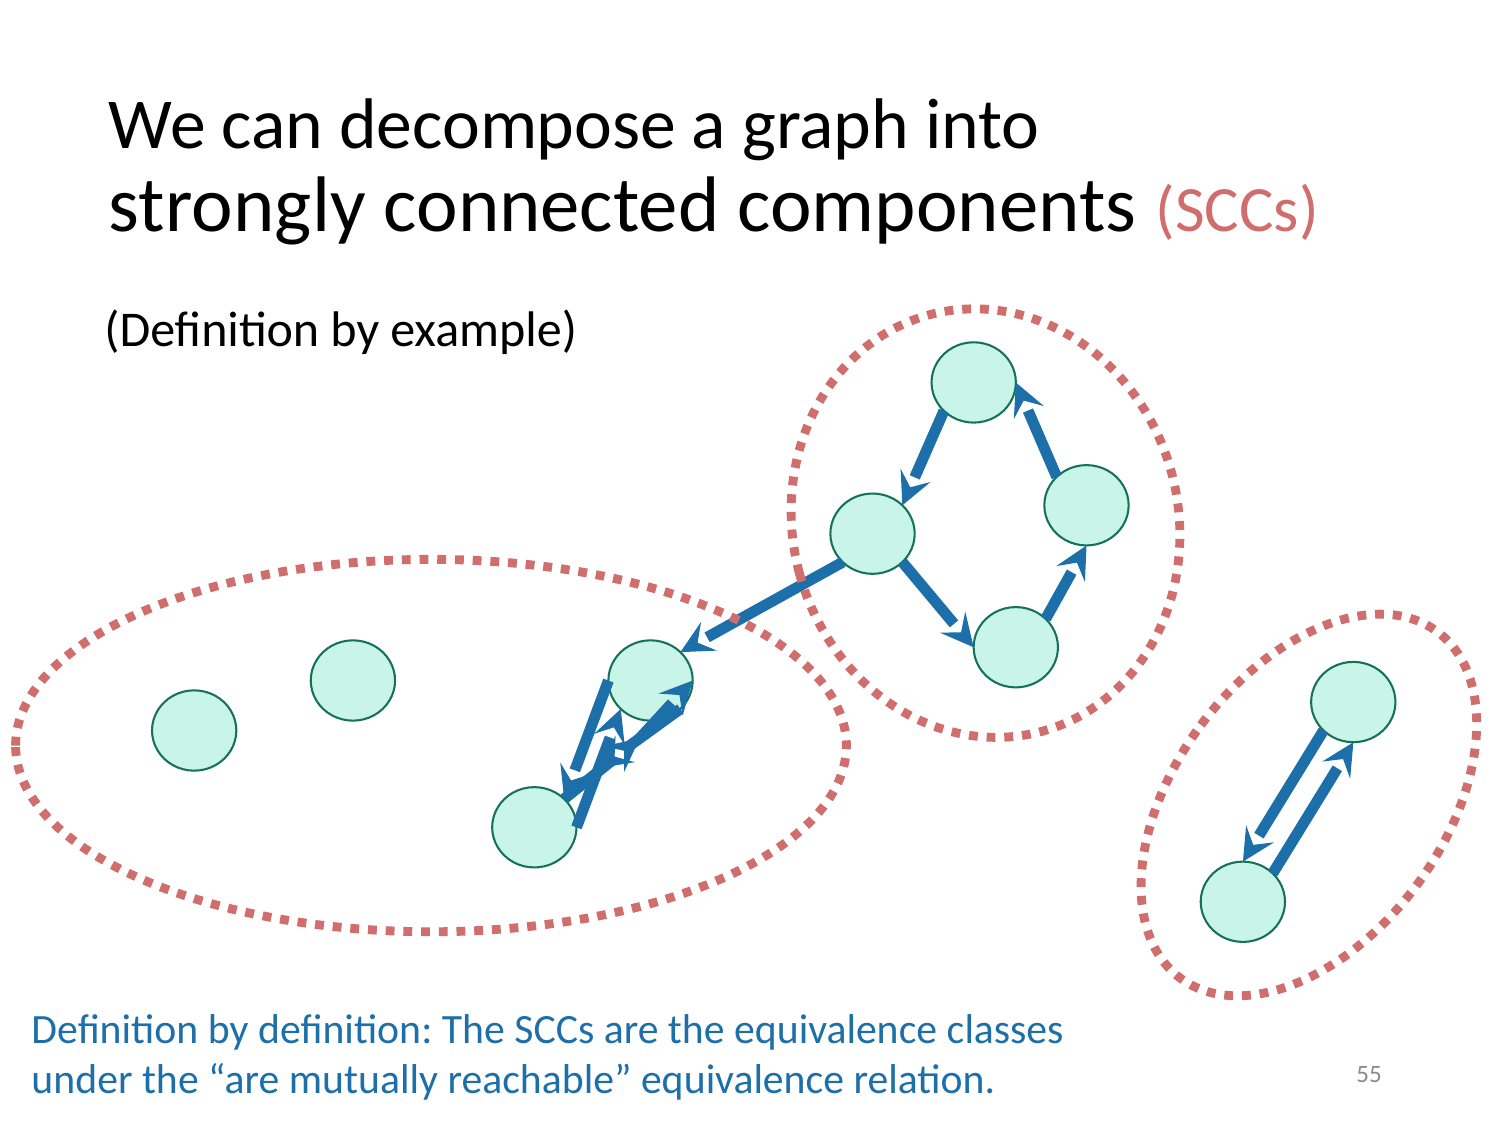

# We can decompose a graph into strongly connected components (SCCs)
(Definition by example)

Definition by definition: The SCCs are the equivalence classes under the “are mutually reachable” equivalence relation.
55